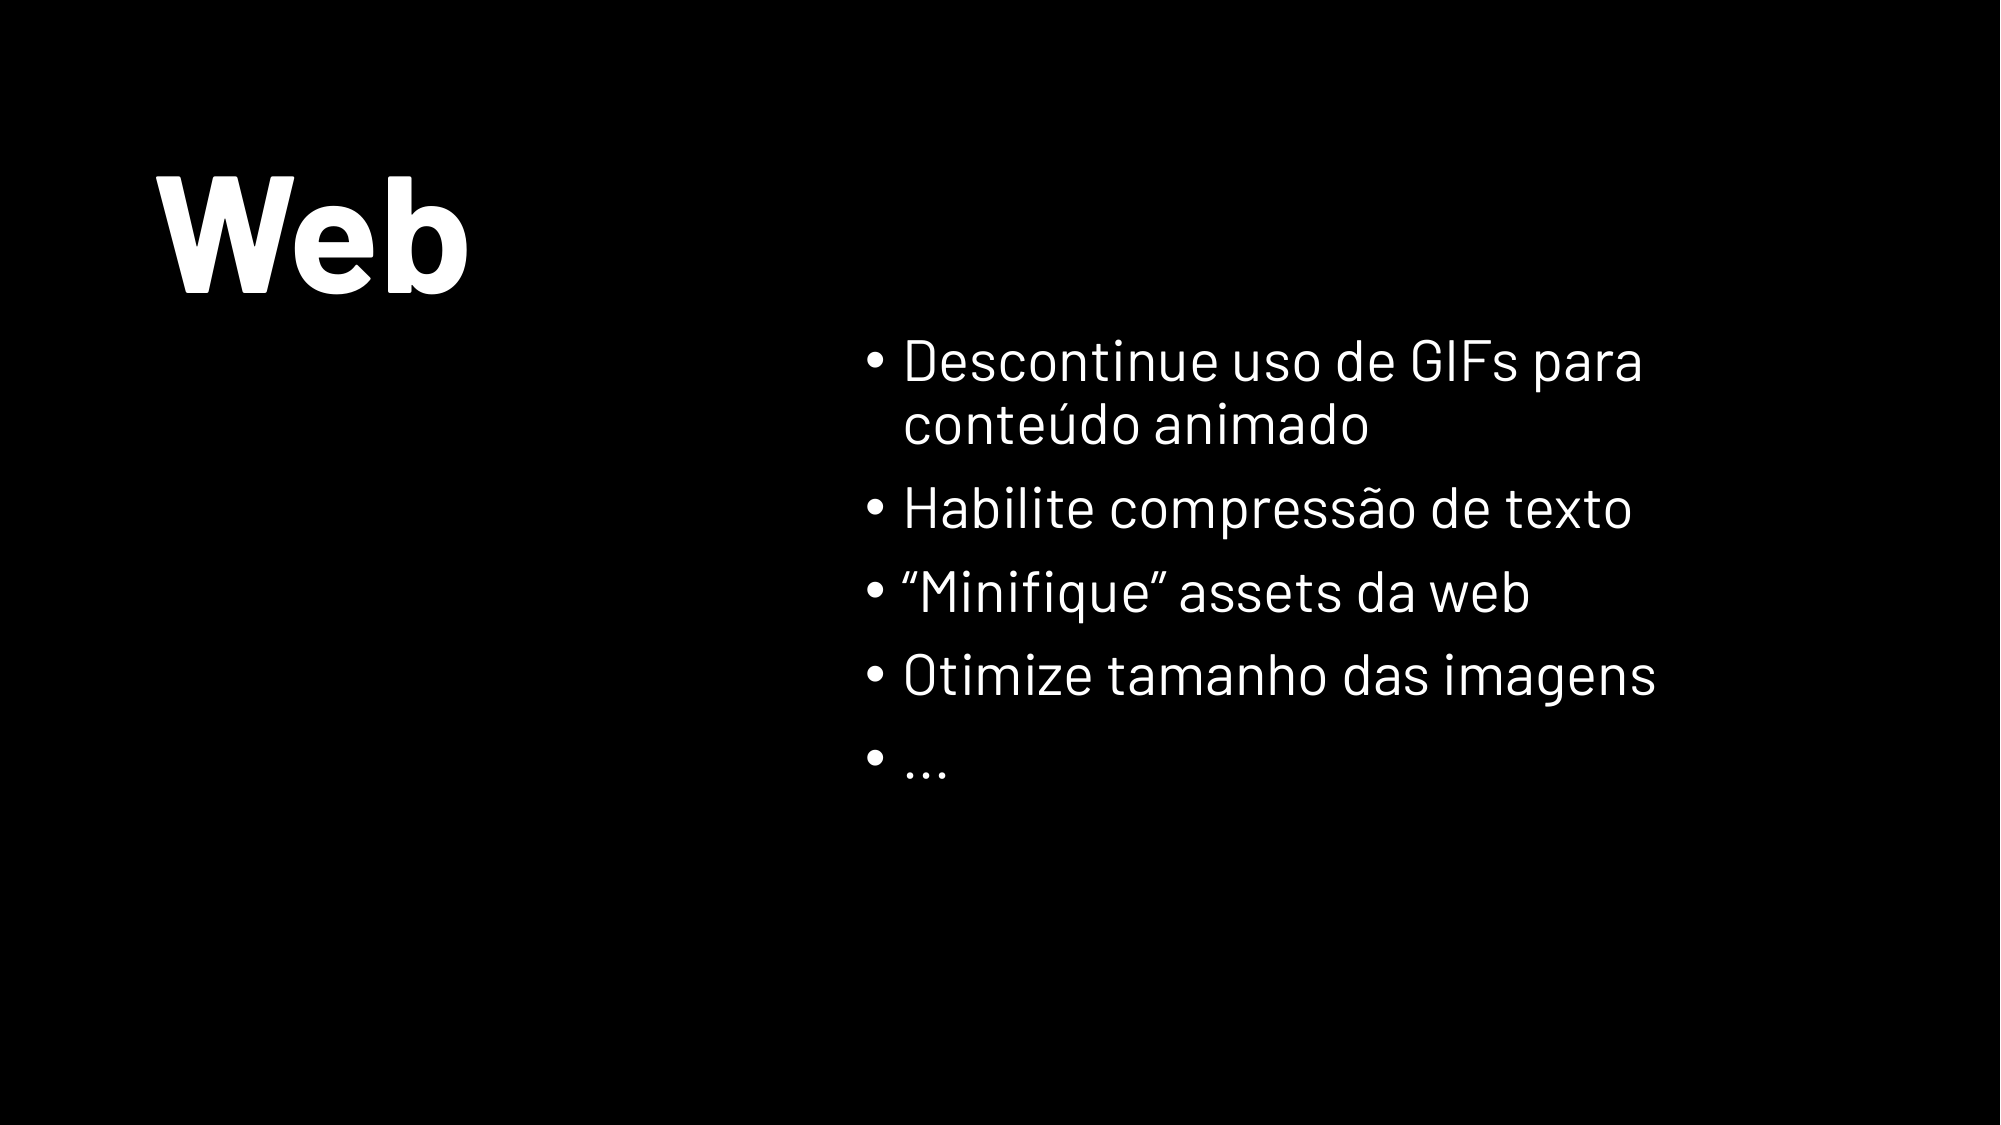

# Web
Descontinue uso de GIFs para conteúdo animado
Habilite compressão de texto
“Minifique” assets da web
Otimize tamanho das imagens
...